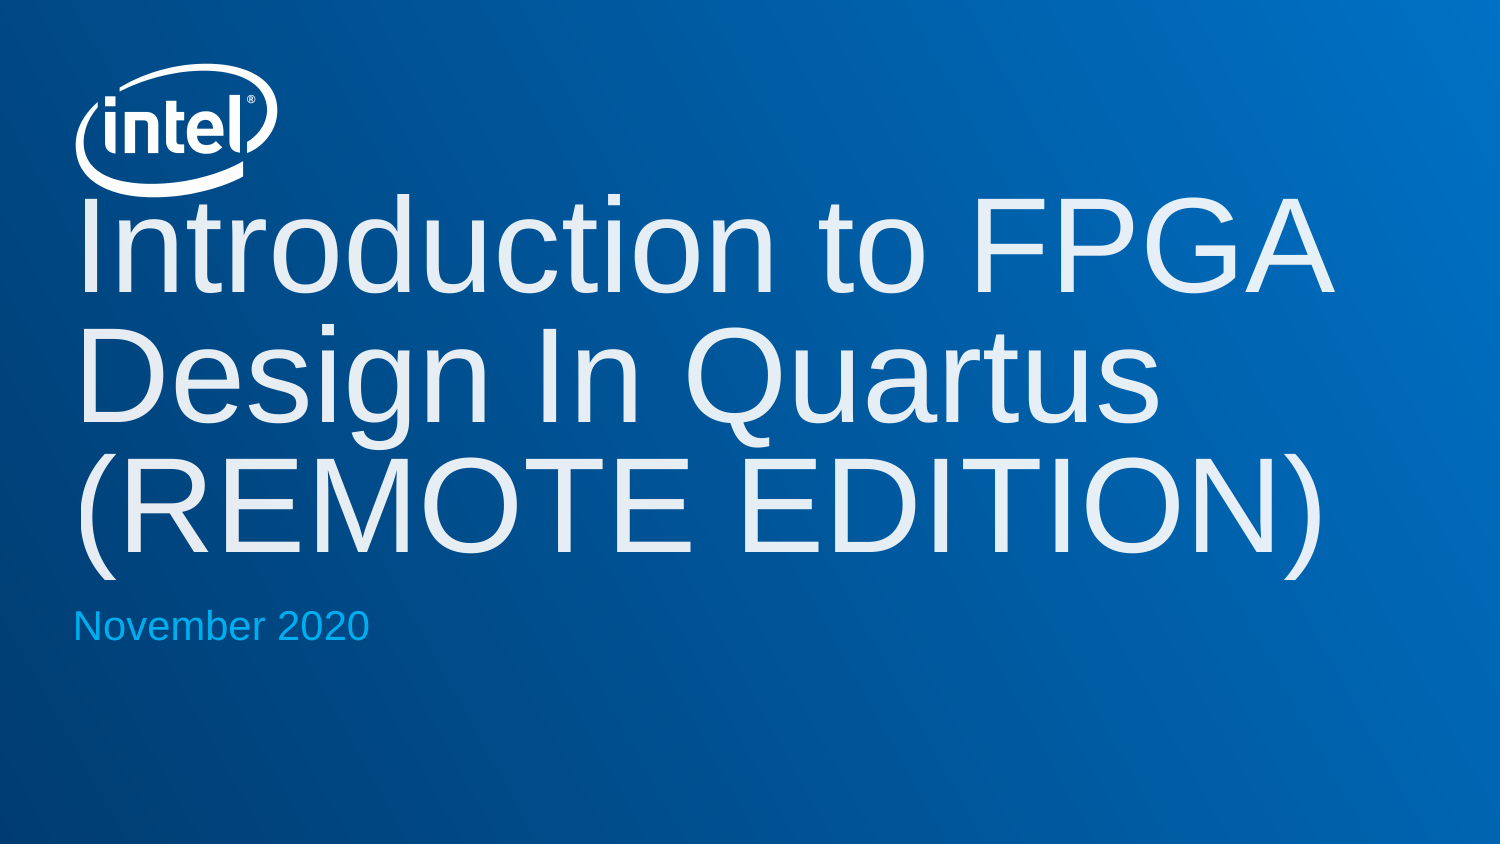

# Introduction to FPGA Design In Quartus (REMOTE EDITION)
November 2020